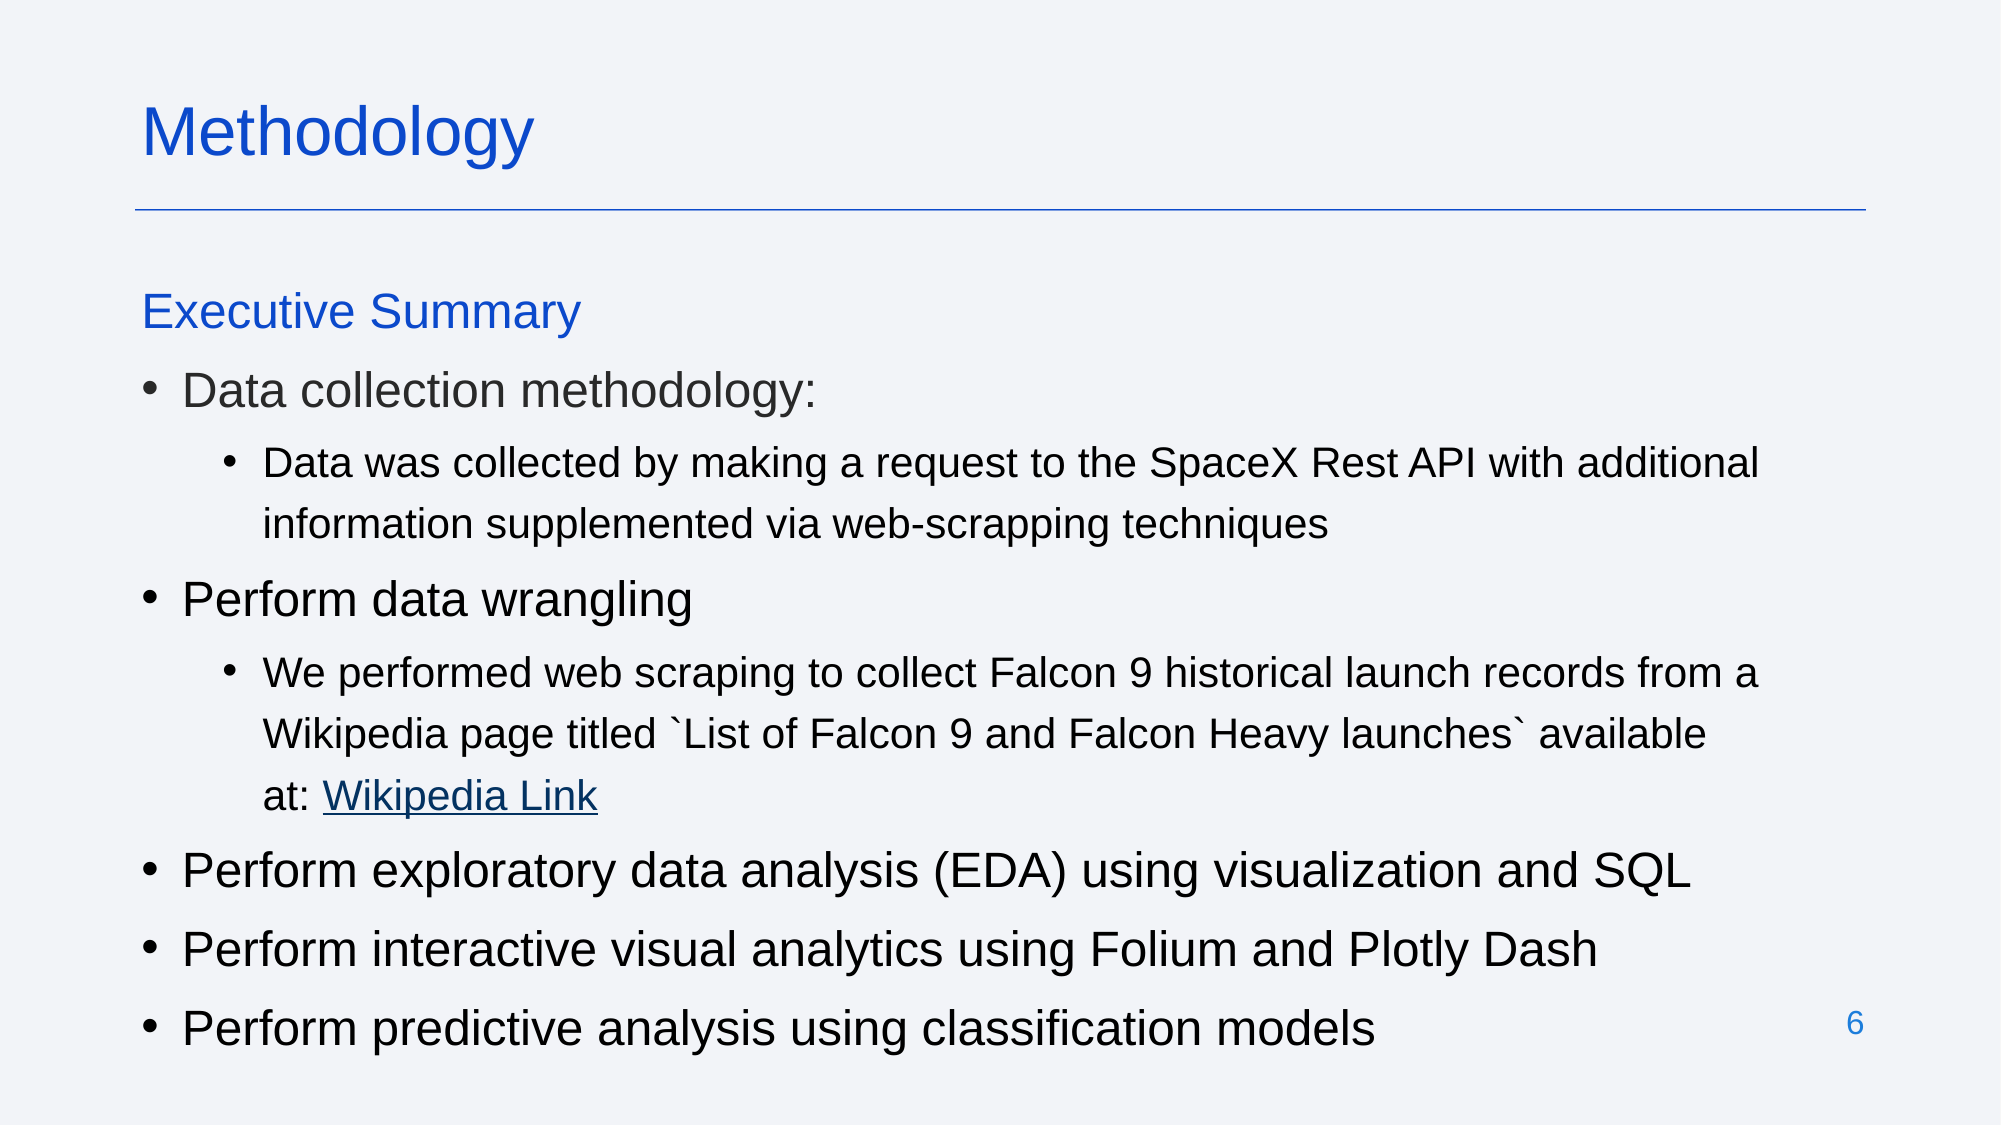

Methodology
Executive Summary
Data collection methodology:
Data was collected by making a request to the SpaceX Rest API with additional information supplemented via web-scrapping techniques
Perform data wrangling
We performed web scraping to collect Falcon 9 historical launch records from a Wikipedia page titled `List of Falcon 9 and Falcon Heavy launches` available at: Wikipedia Link
Perform exploratory data analysis (EDA) using visualization and SQL
Perform interactive visual analytics using Folium and Plotly Dash
Perform predictive analysis using classification models

6